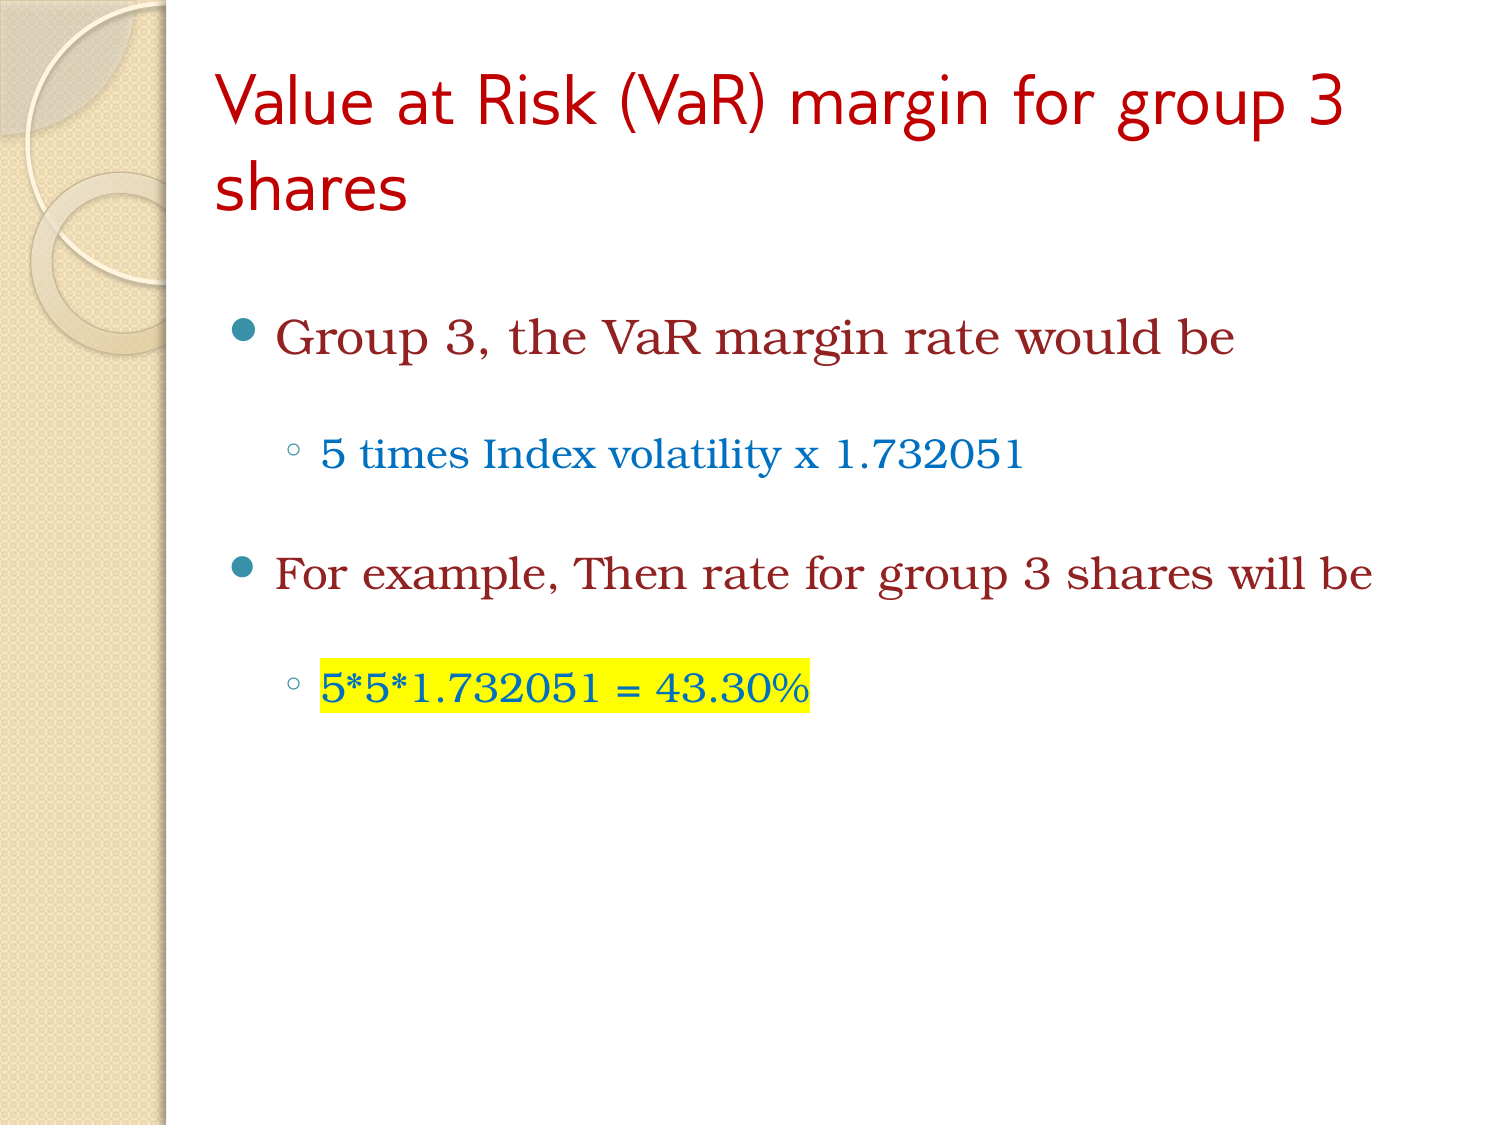

# Value at Risk (VaR) margin for group 3 shares
Group 3, the VaR margin rate would be
5 times Index volatility x 1.732051
For example, Then rate for group 3 shares will be
5*5*1.732051 = 43.30%